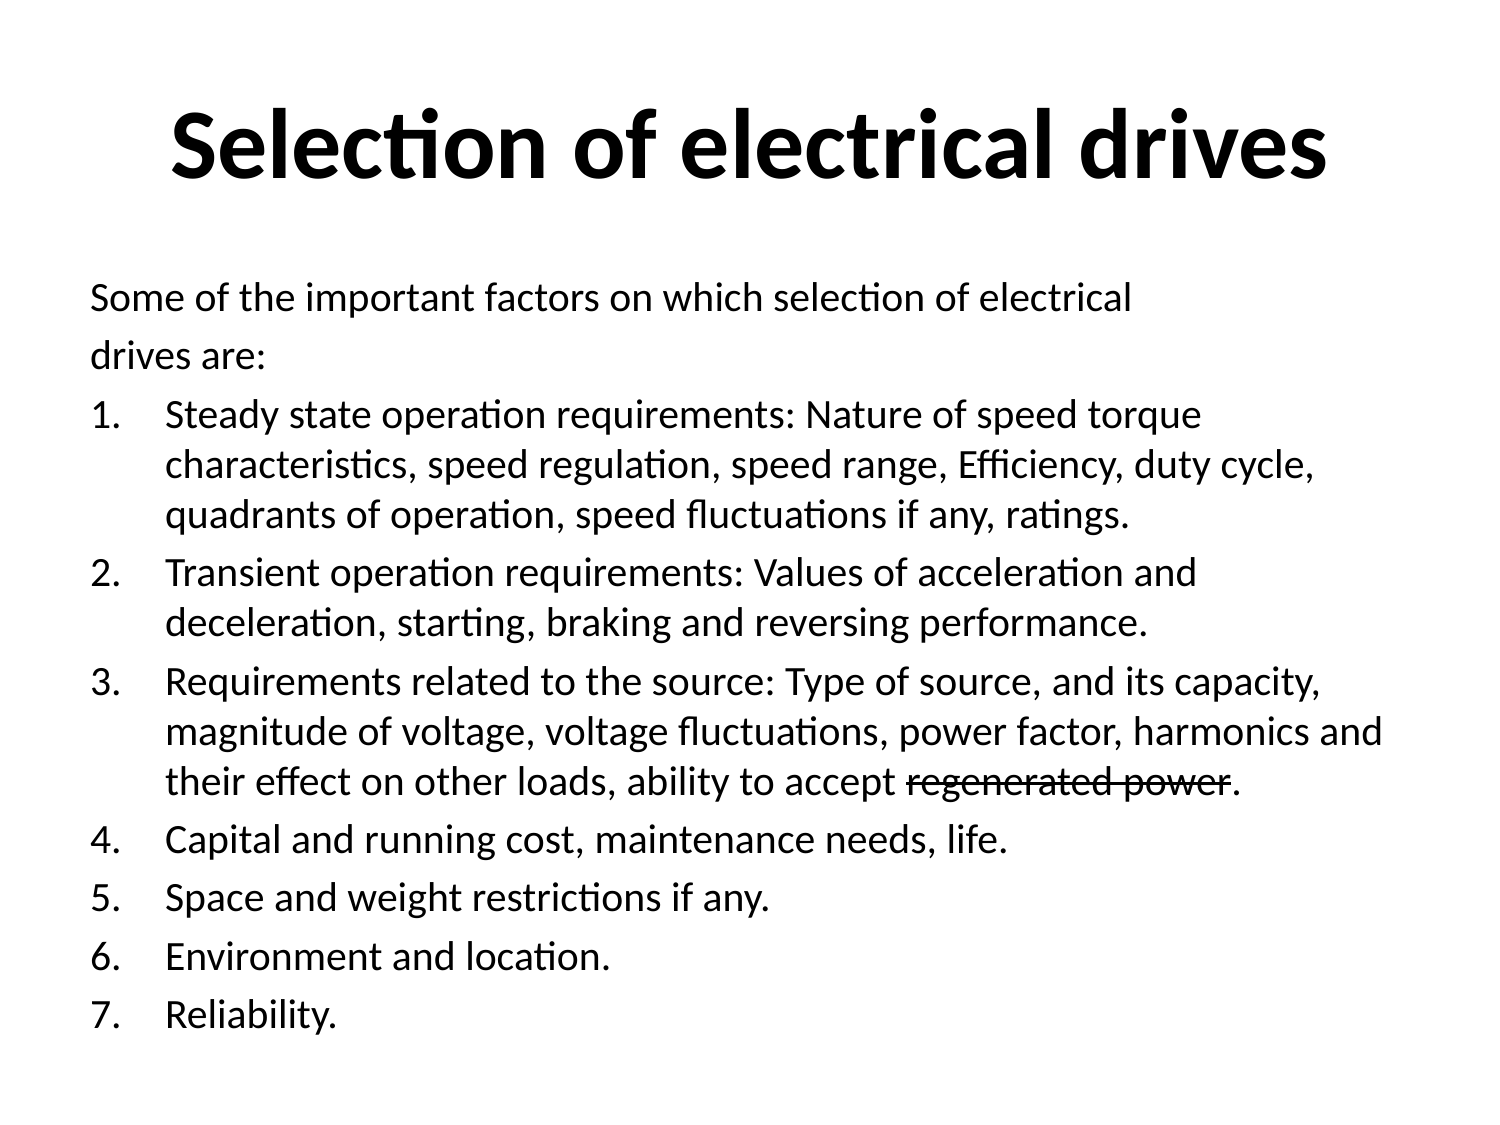

# Selection of electrical drives
Some of the important factors on which selection of electrical
drives are:
Steady state operation requirements: Nature of speed torque characteristics, speed regulation, speed range, Efficiency, duty cycle, quadrants of operation, speed fluctuations if any, ratings.
Transient operation requirements: Values of acceleration and deceleration, starting, braking and reversing performance.
Requirements related to the source: Type of source, and its capacity, magnitude of voltage, voltage fluctuations, power factor, harmonics and their effect on other loads, ability to accept regenerated power.
Capital and running cost, maintenance needs, life.
Space and weight restrictions if any.
Environment and location.
Reliability.